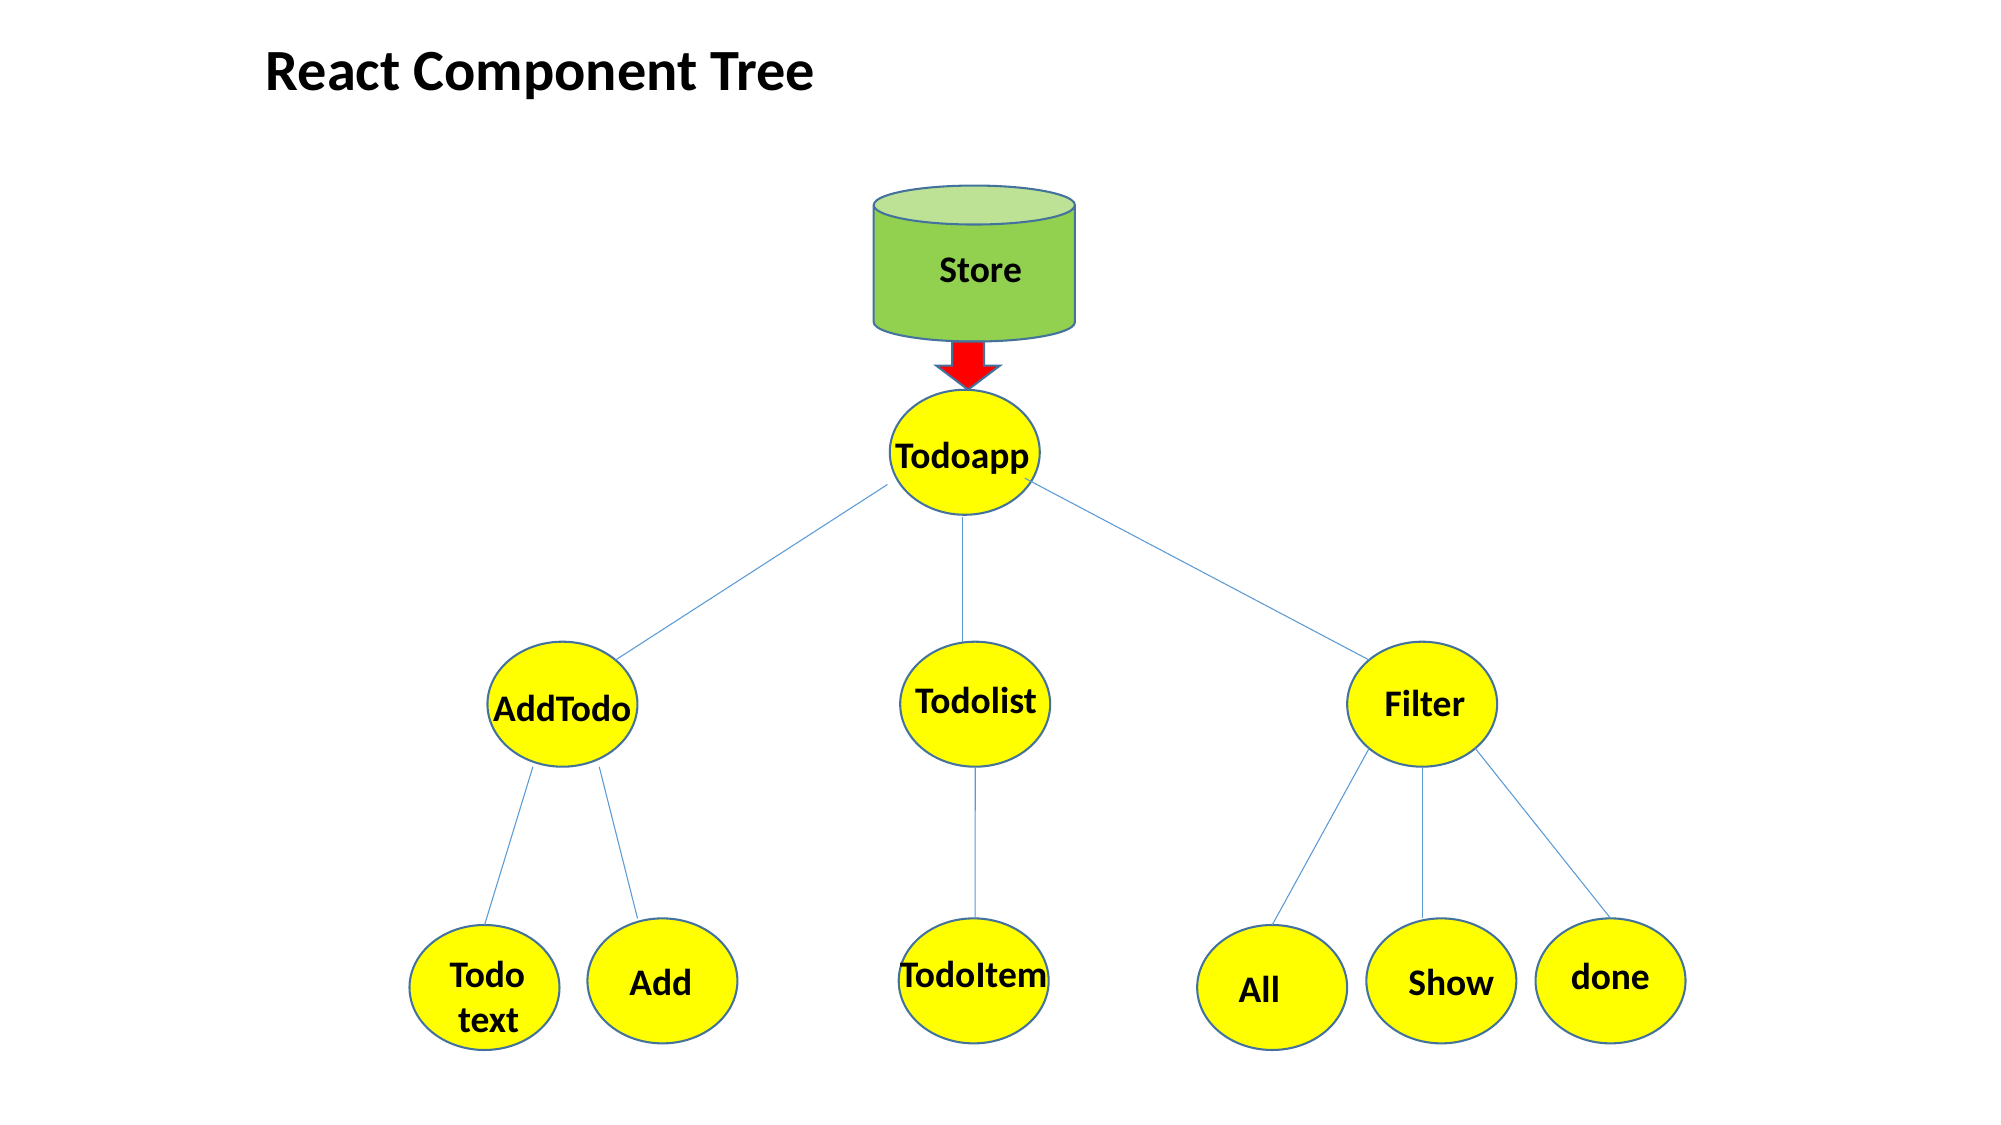

React Component Tree

Store

Todoapp

Todolist
    Filter
AddTodo

TodoItem
   Todo
    text
done
Add
Show
All